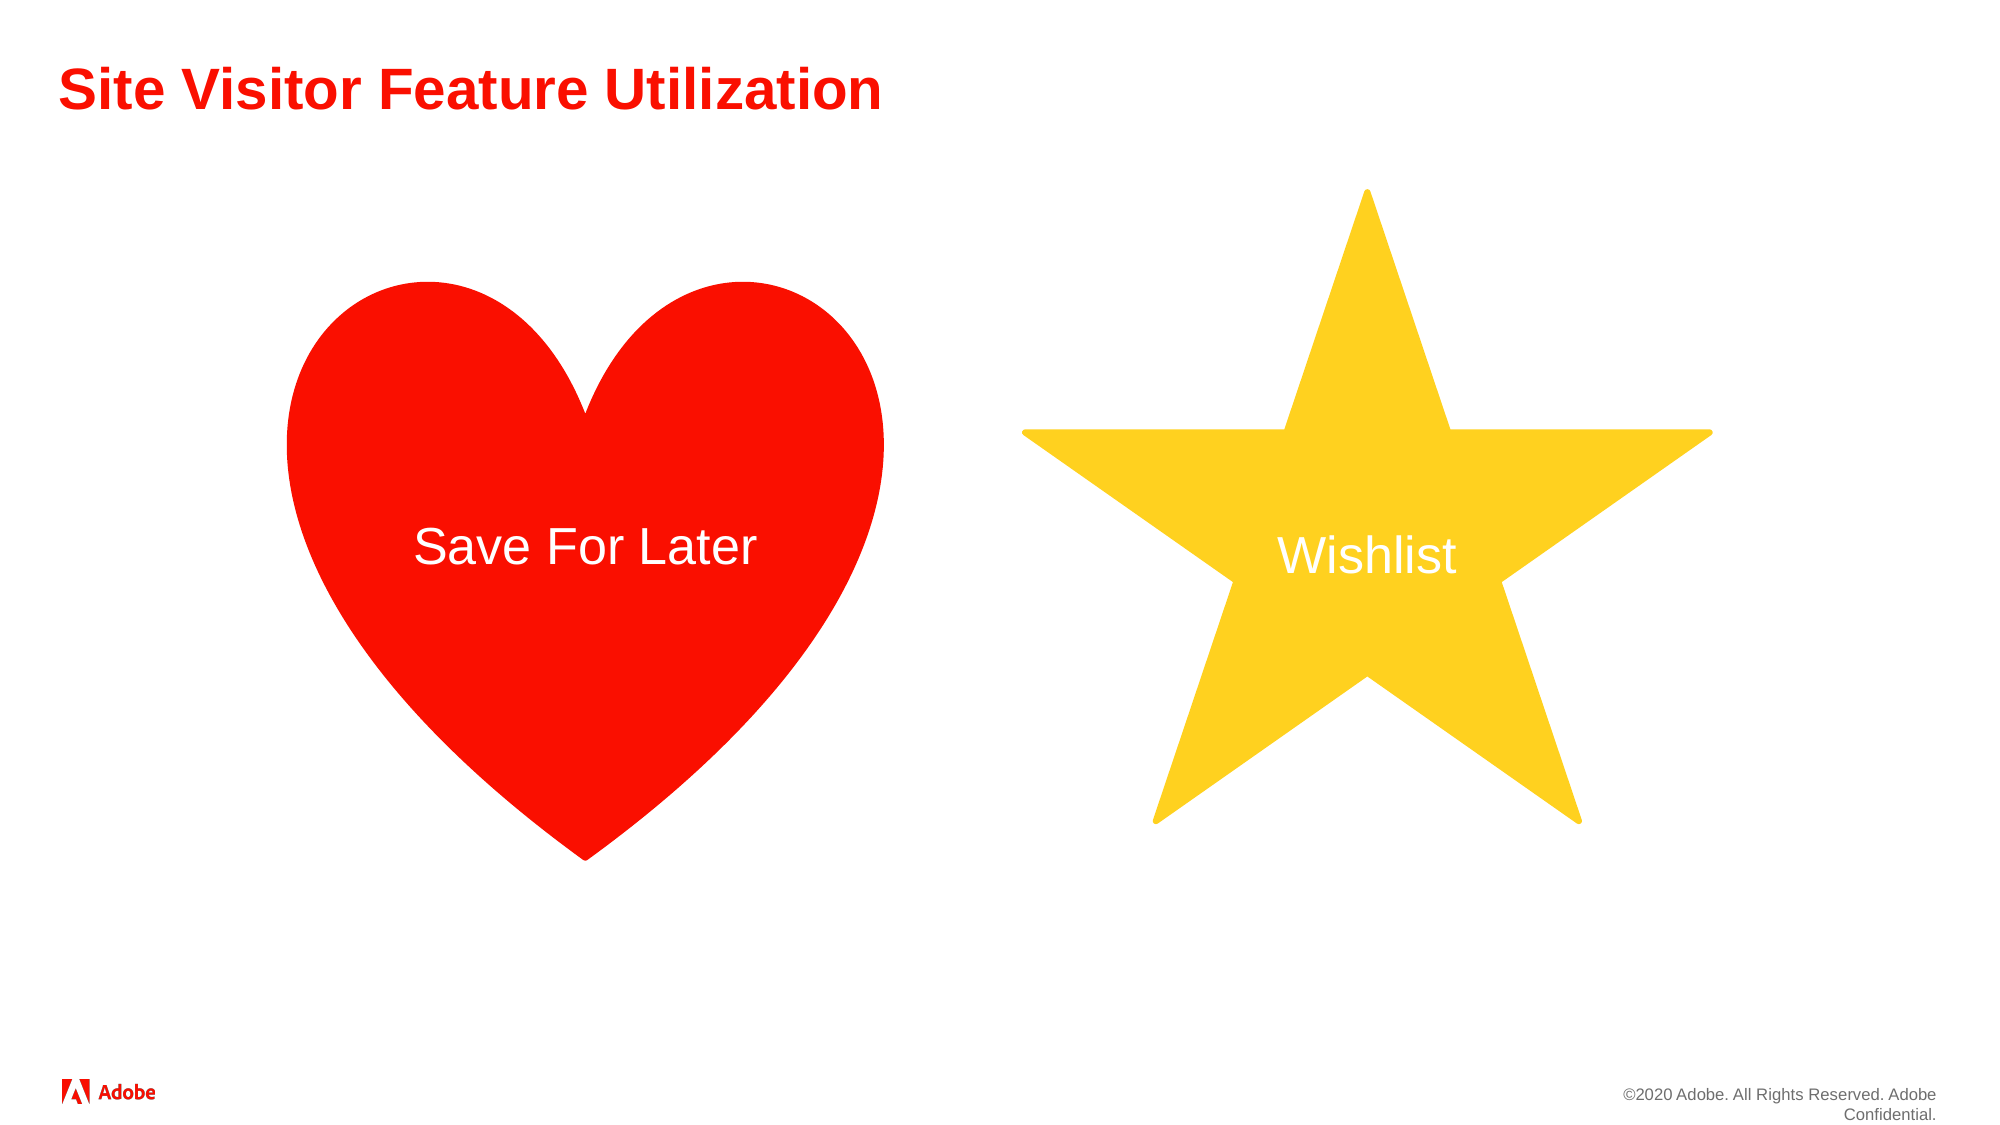

# Site Visitor Feature Utilization

Wishlist
Save For Later